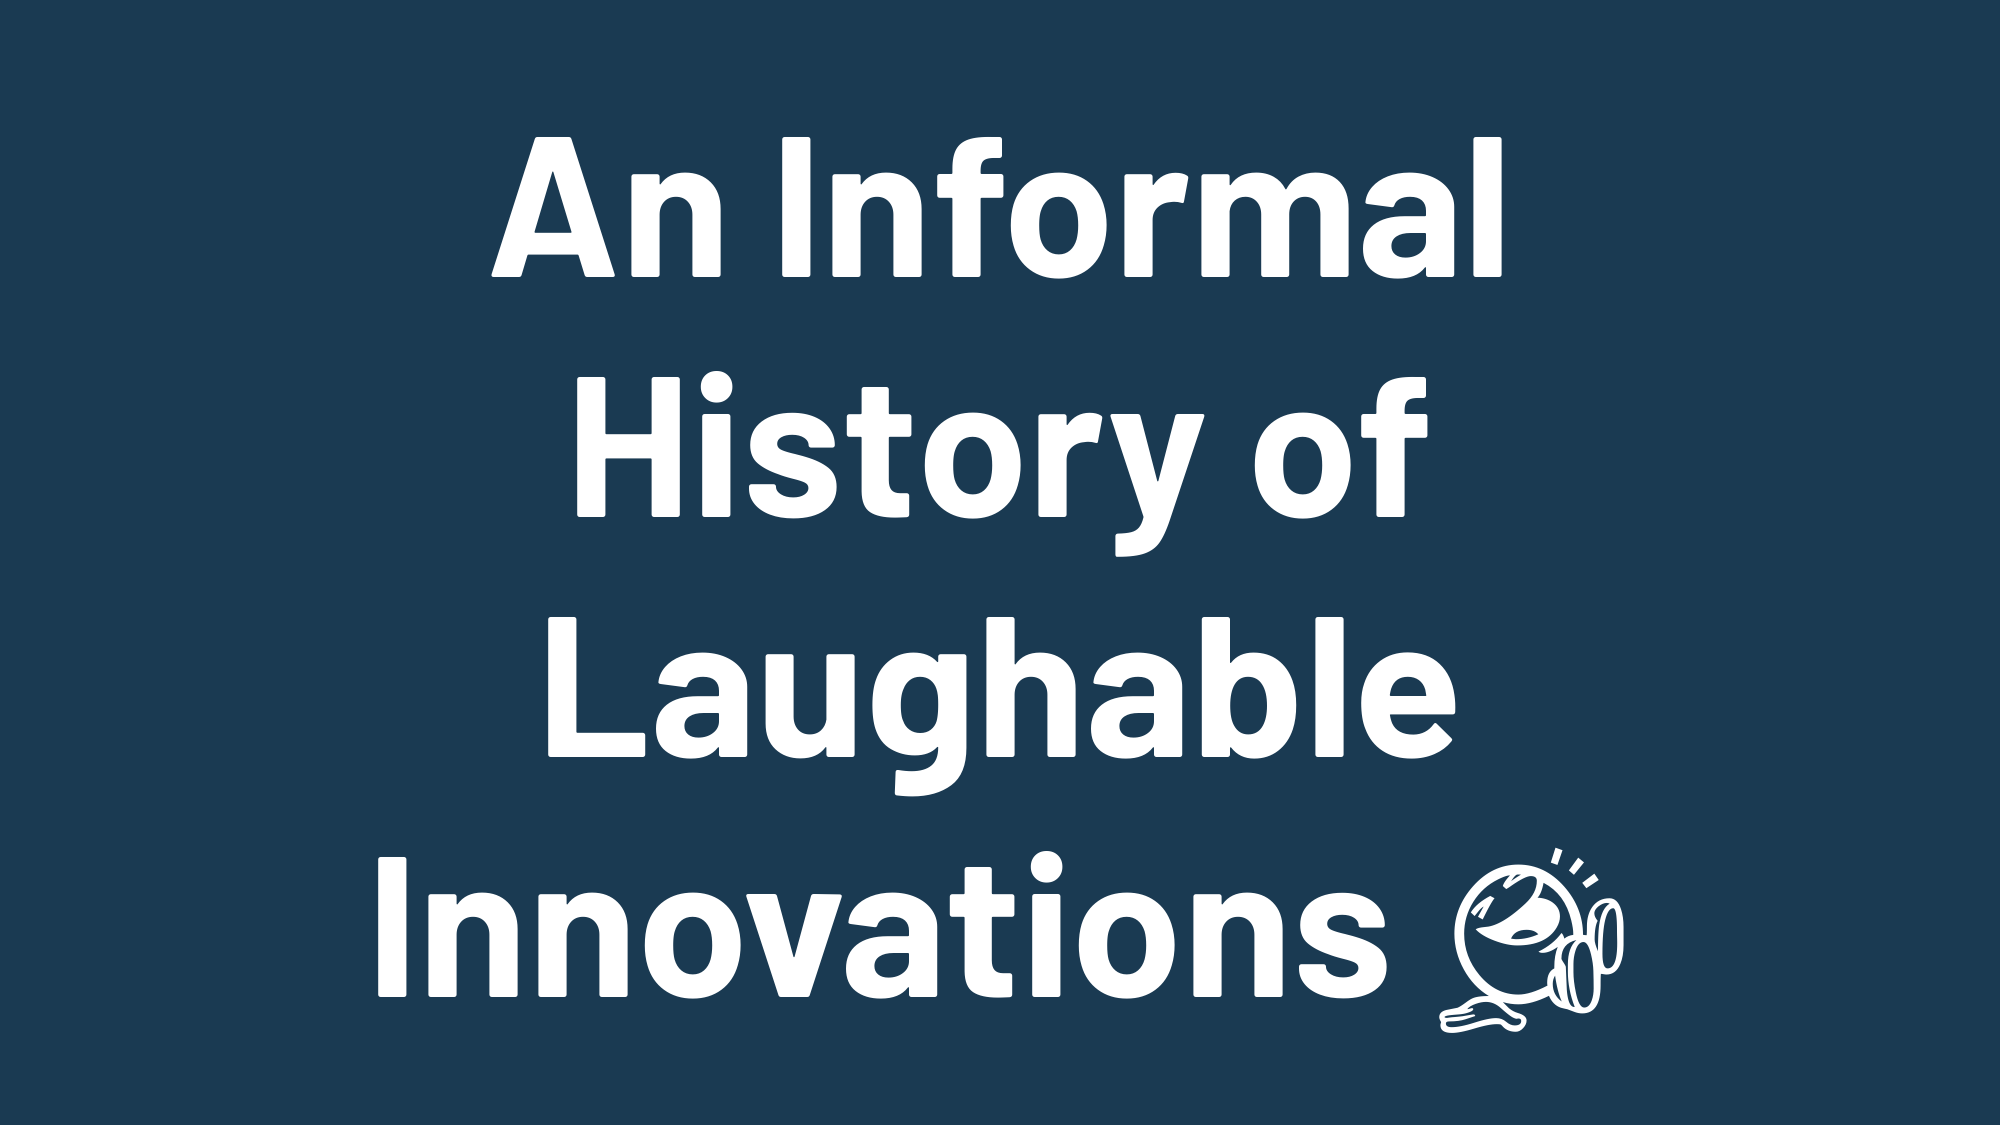

An Informal History of Laughable Innovations 🤣